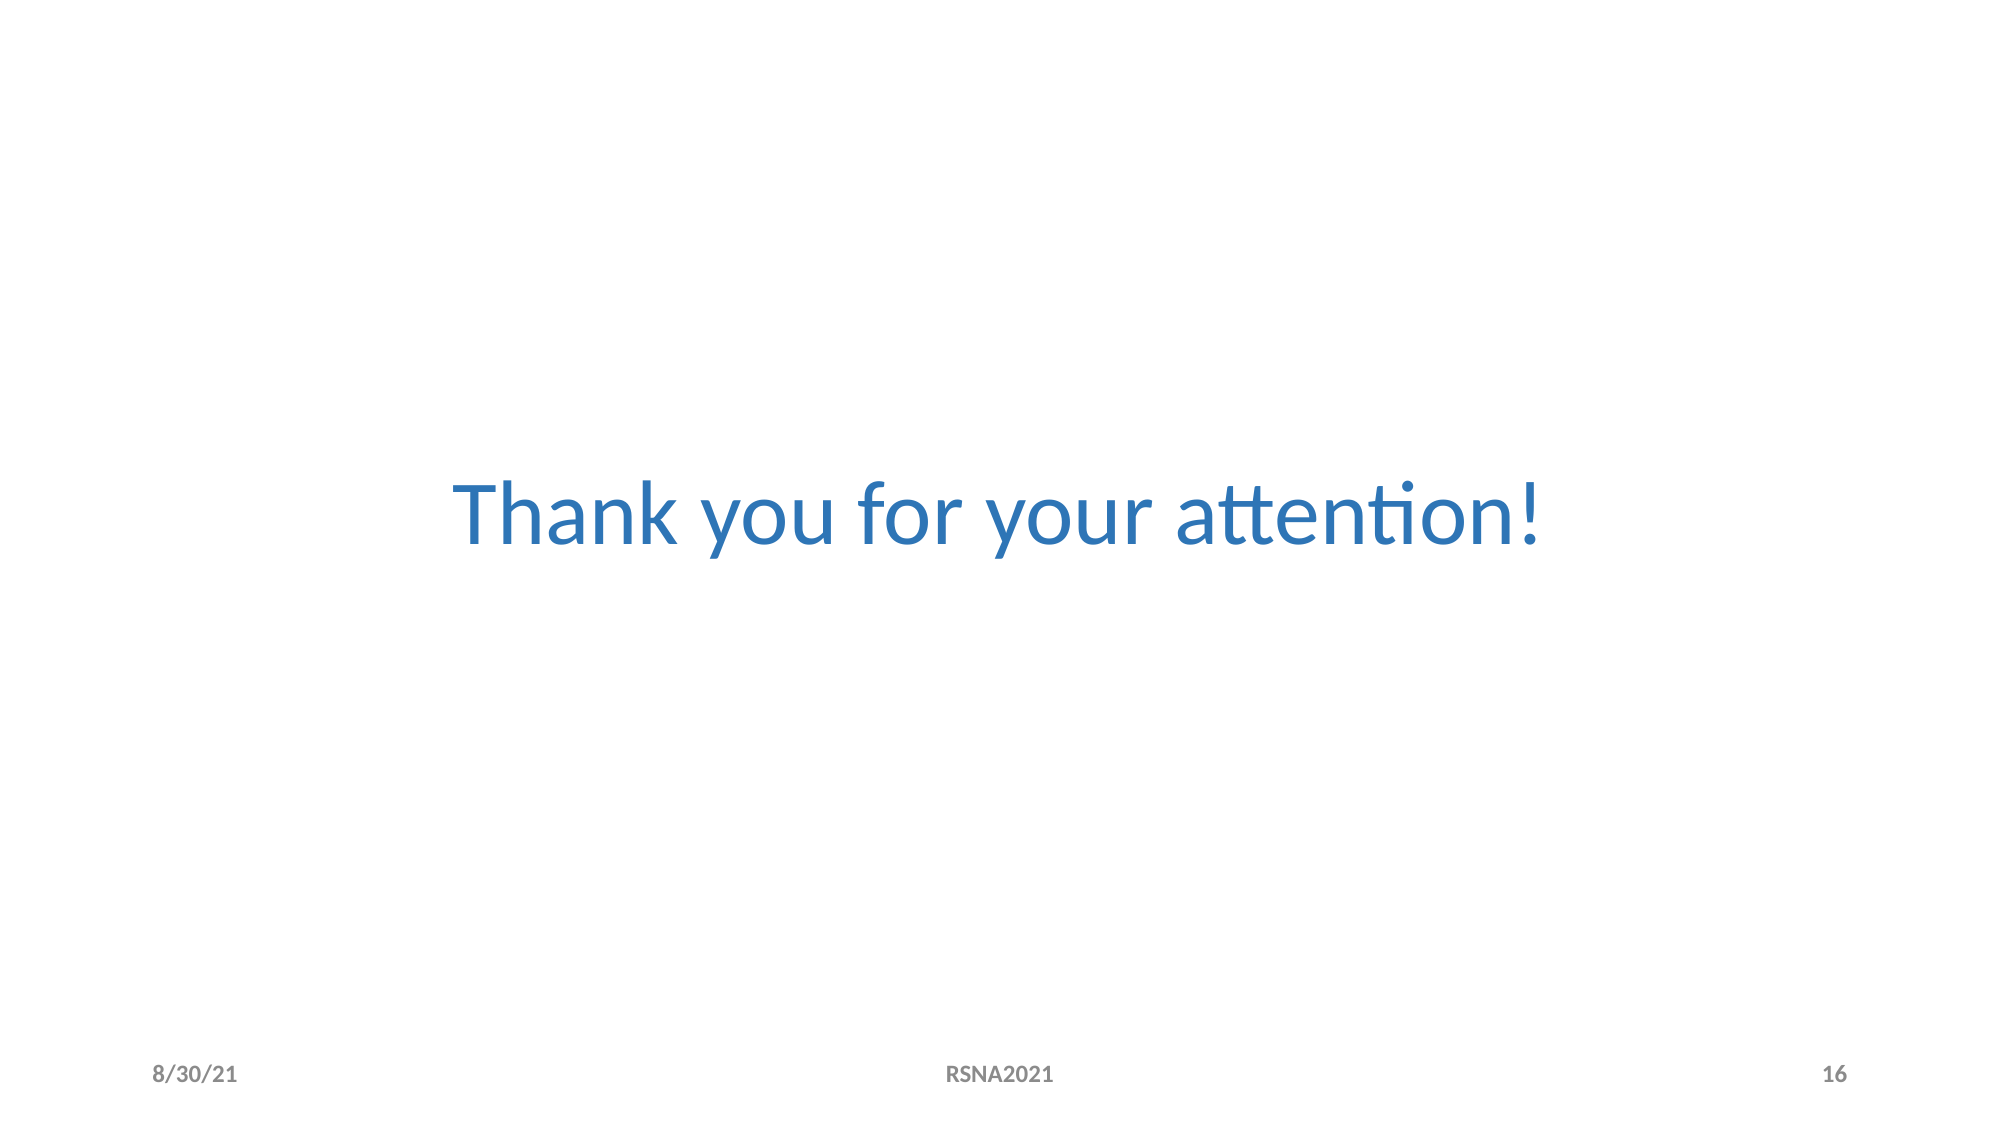

Thank you for your attention!

8/30/21
RSNA2021
16